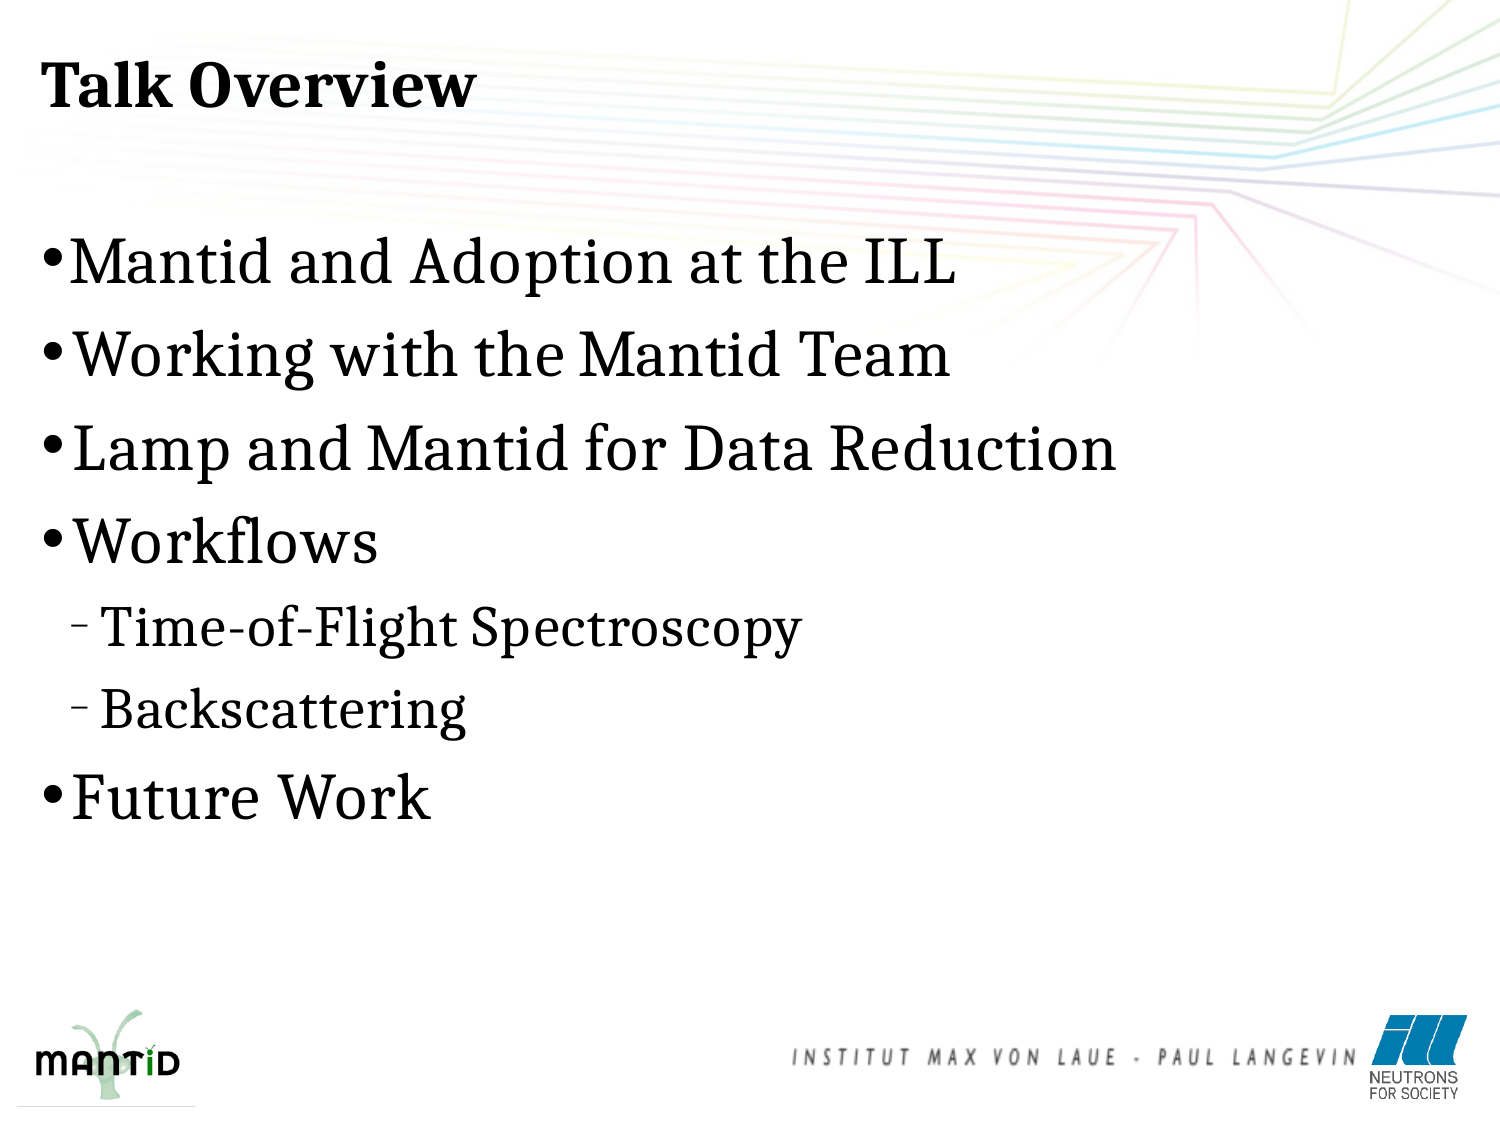

Talk Overview
Mantid and Adoption at the ILL
Working with the Mantid Team
Lamp and Mantid for Data Reduction
Workflows
Time-of-Flight Spectroscopy
Backscattering
Future Work